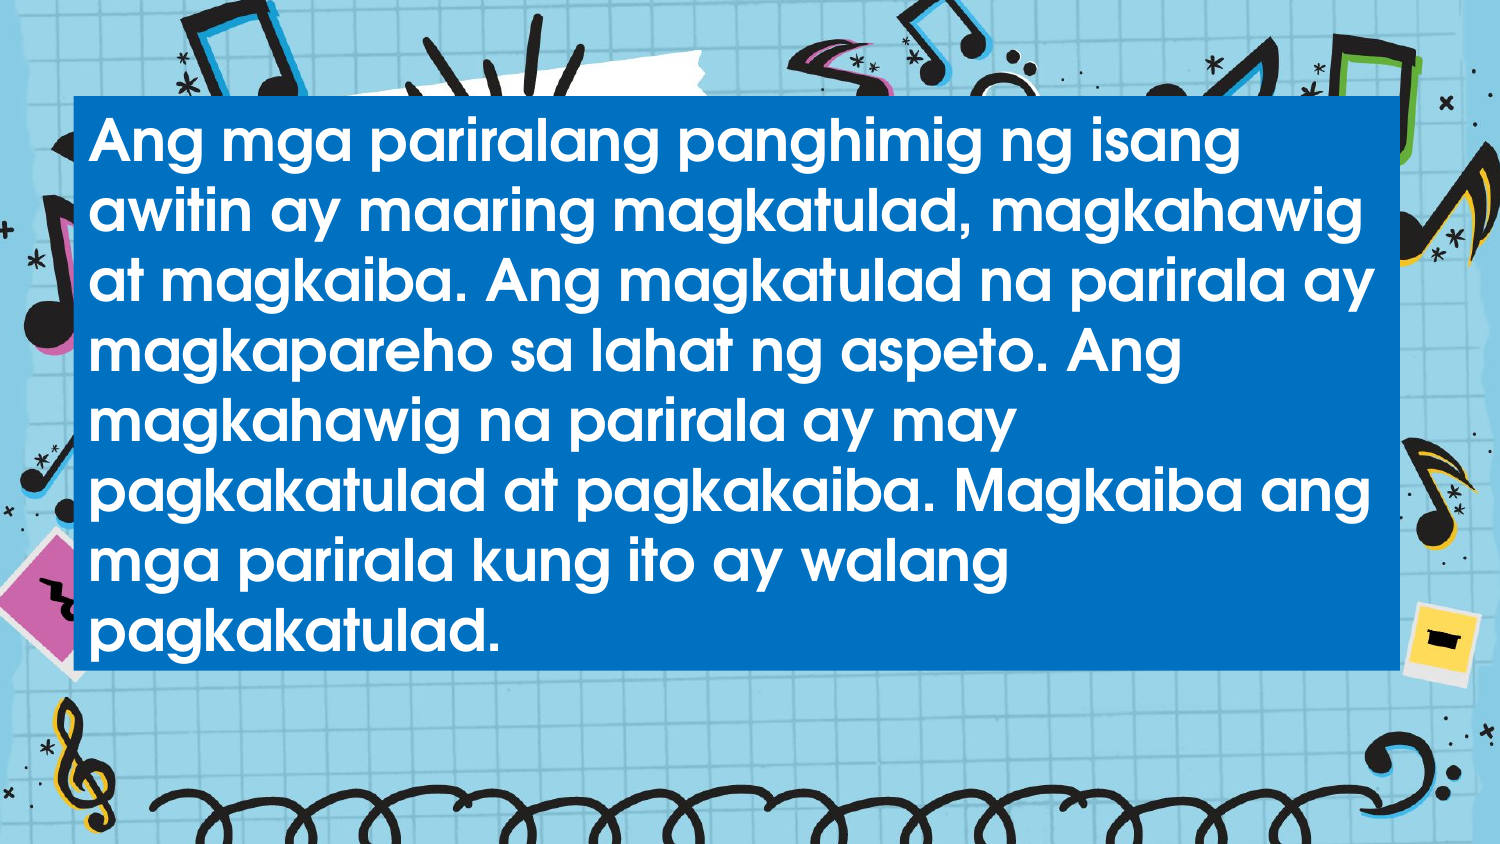

Ang mga pariralang panghimig ng isang awitin ay maaring magkatulad, magkahawig at magkaiba. Ang magkatulad na parirala ay magkapareho sa lahat ng aspeto. Ang magkahawig na parirala ay may pagkakatulad at pagkakaiba. Magkaiba ang mga parirala kung ito ay walang pagkakatulad.